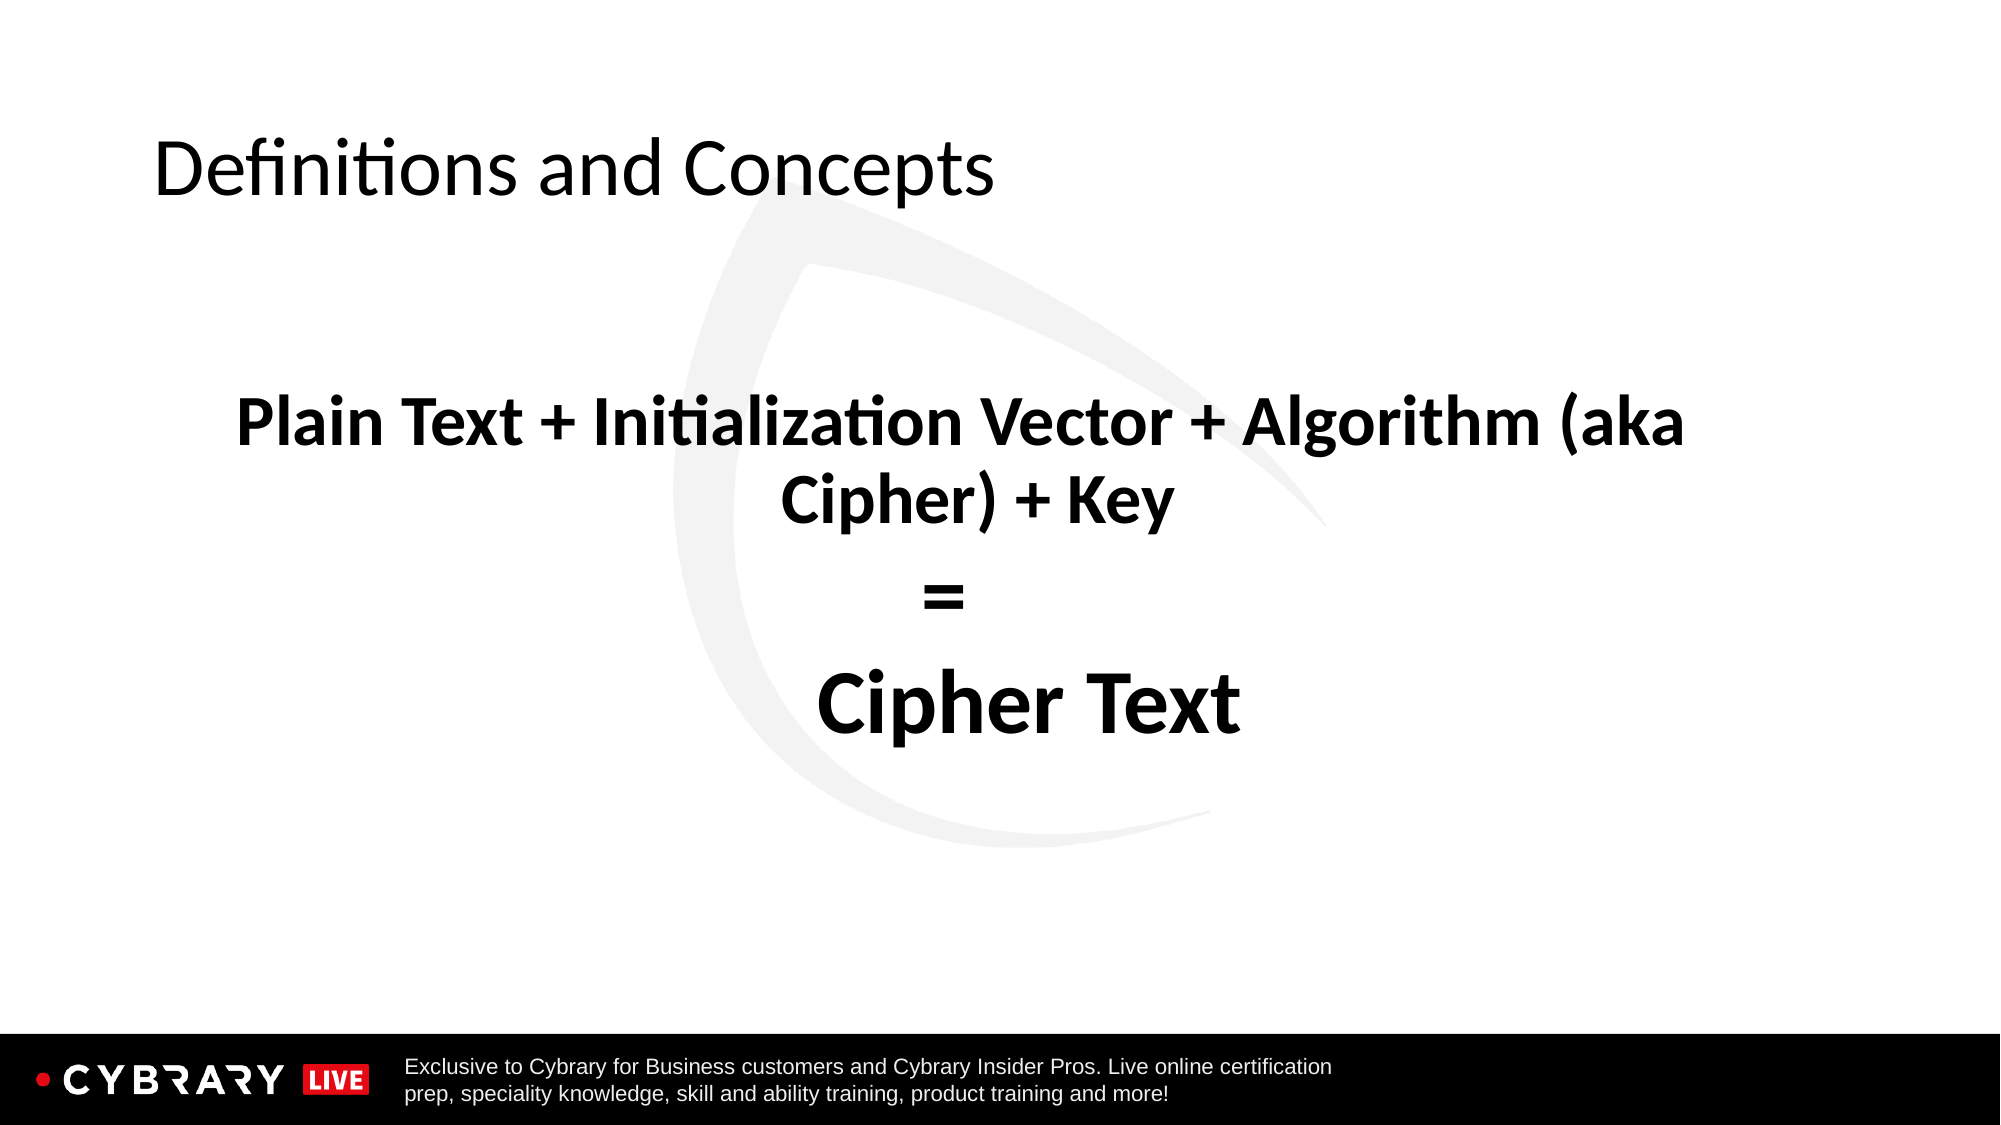

# Definitions and Concepts
Plain Text + Initialization Vector + Algorithm (aka Cipher) + Key
                                               =
Cipher Text

136